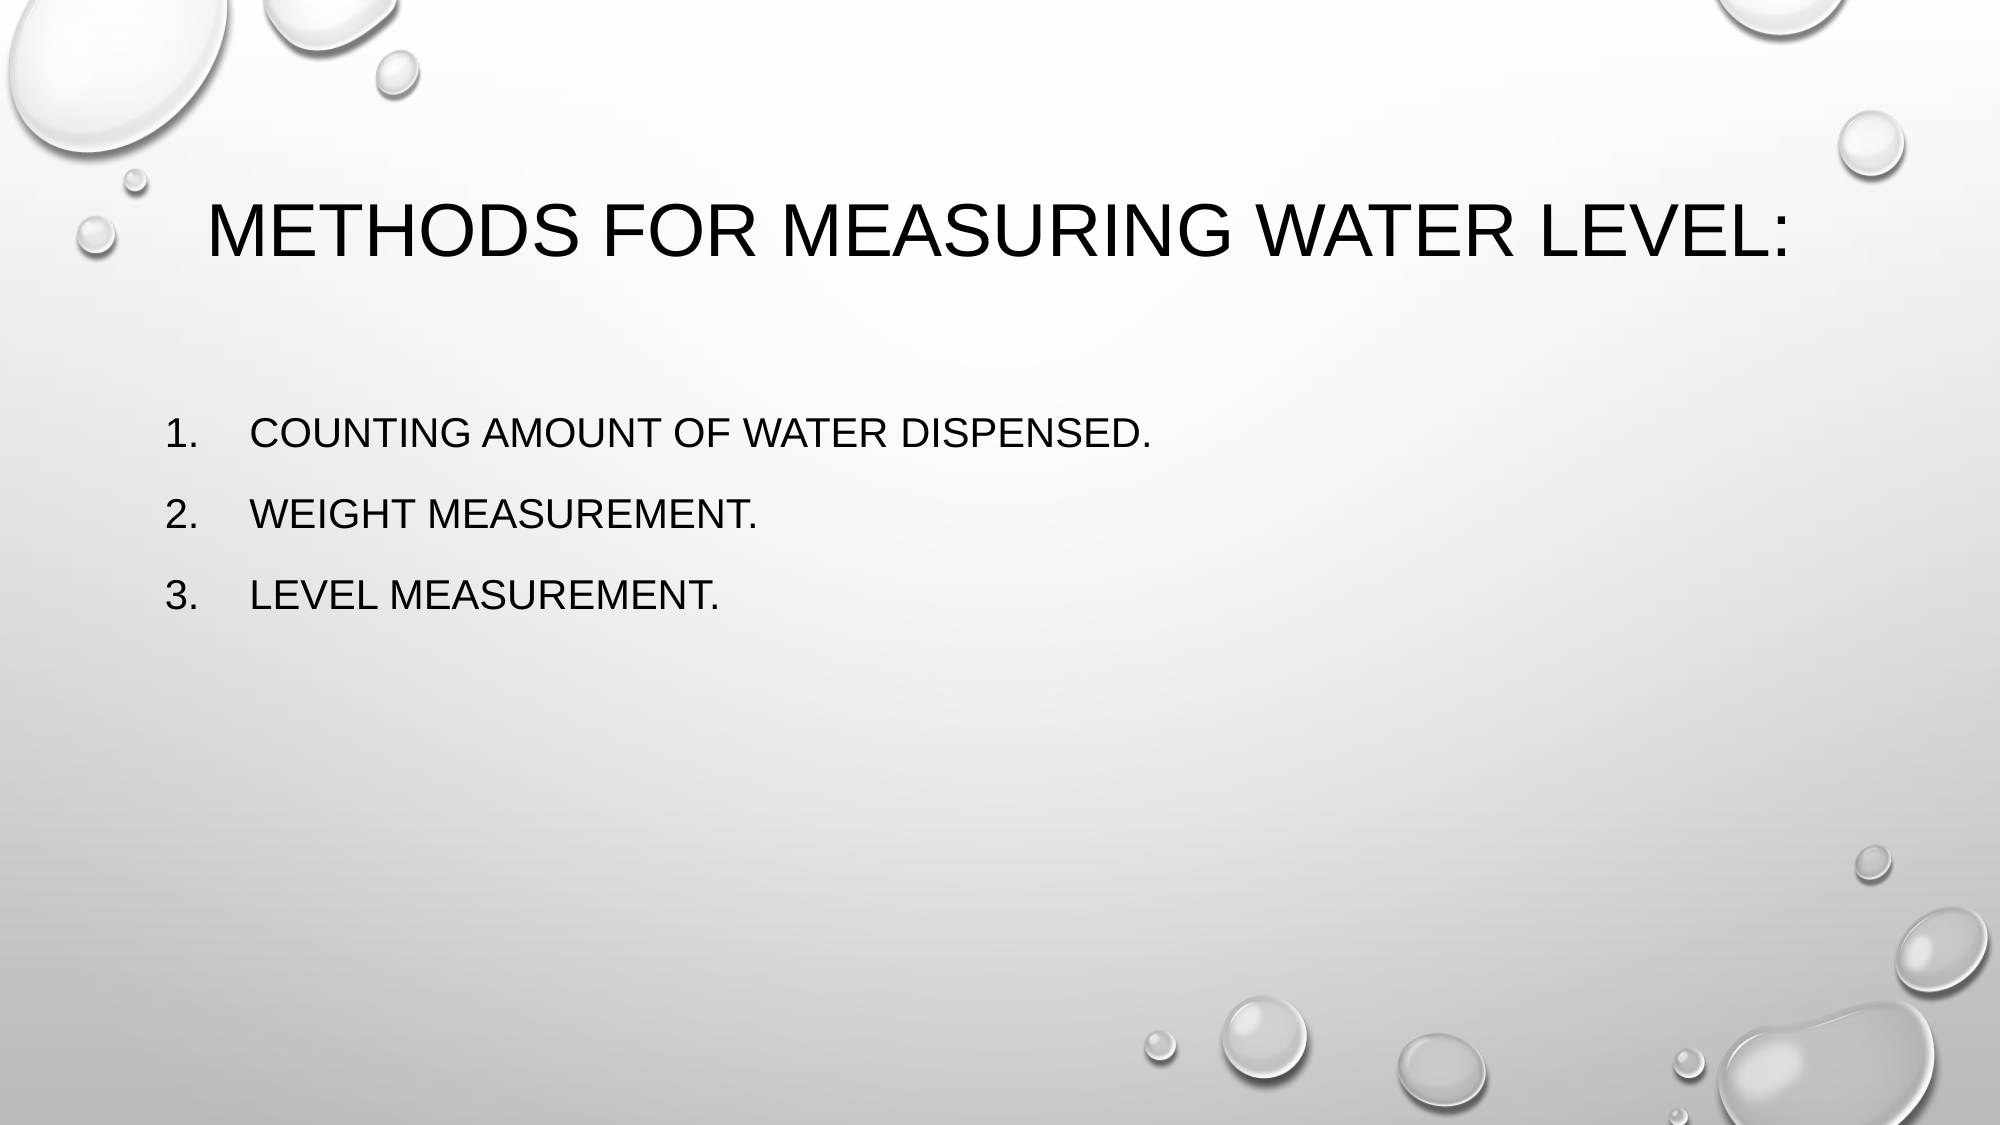

# Methods for measuring water level:
Counting amount of water dispensed.
Weight measurement.
Level Measurement.